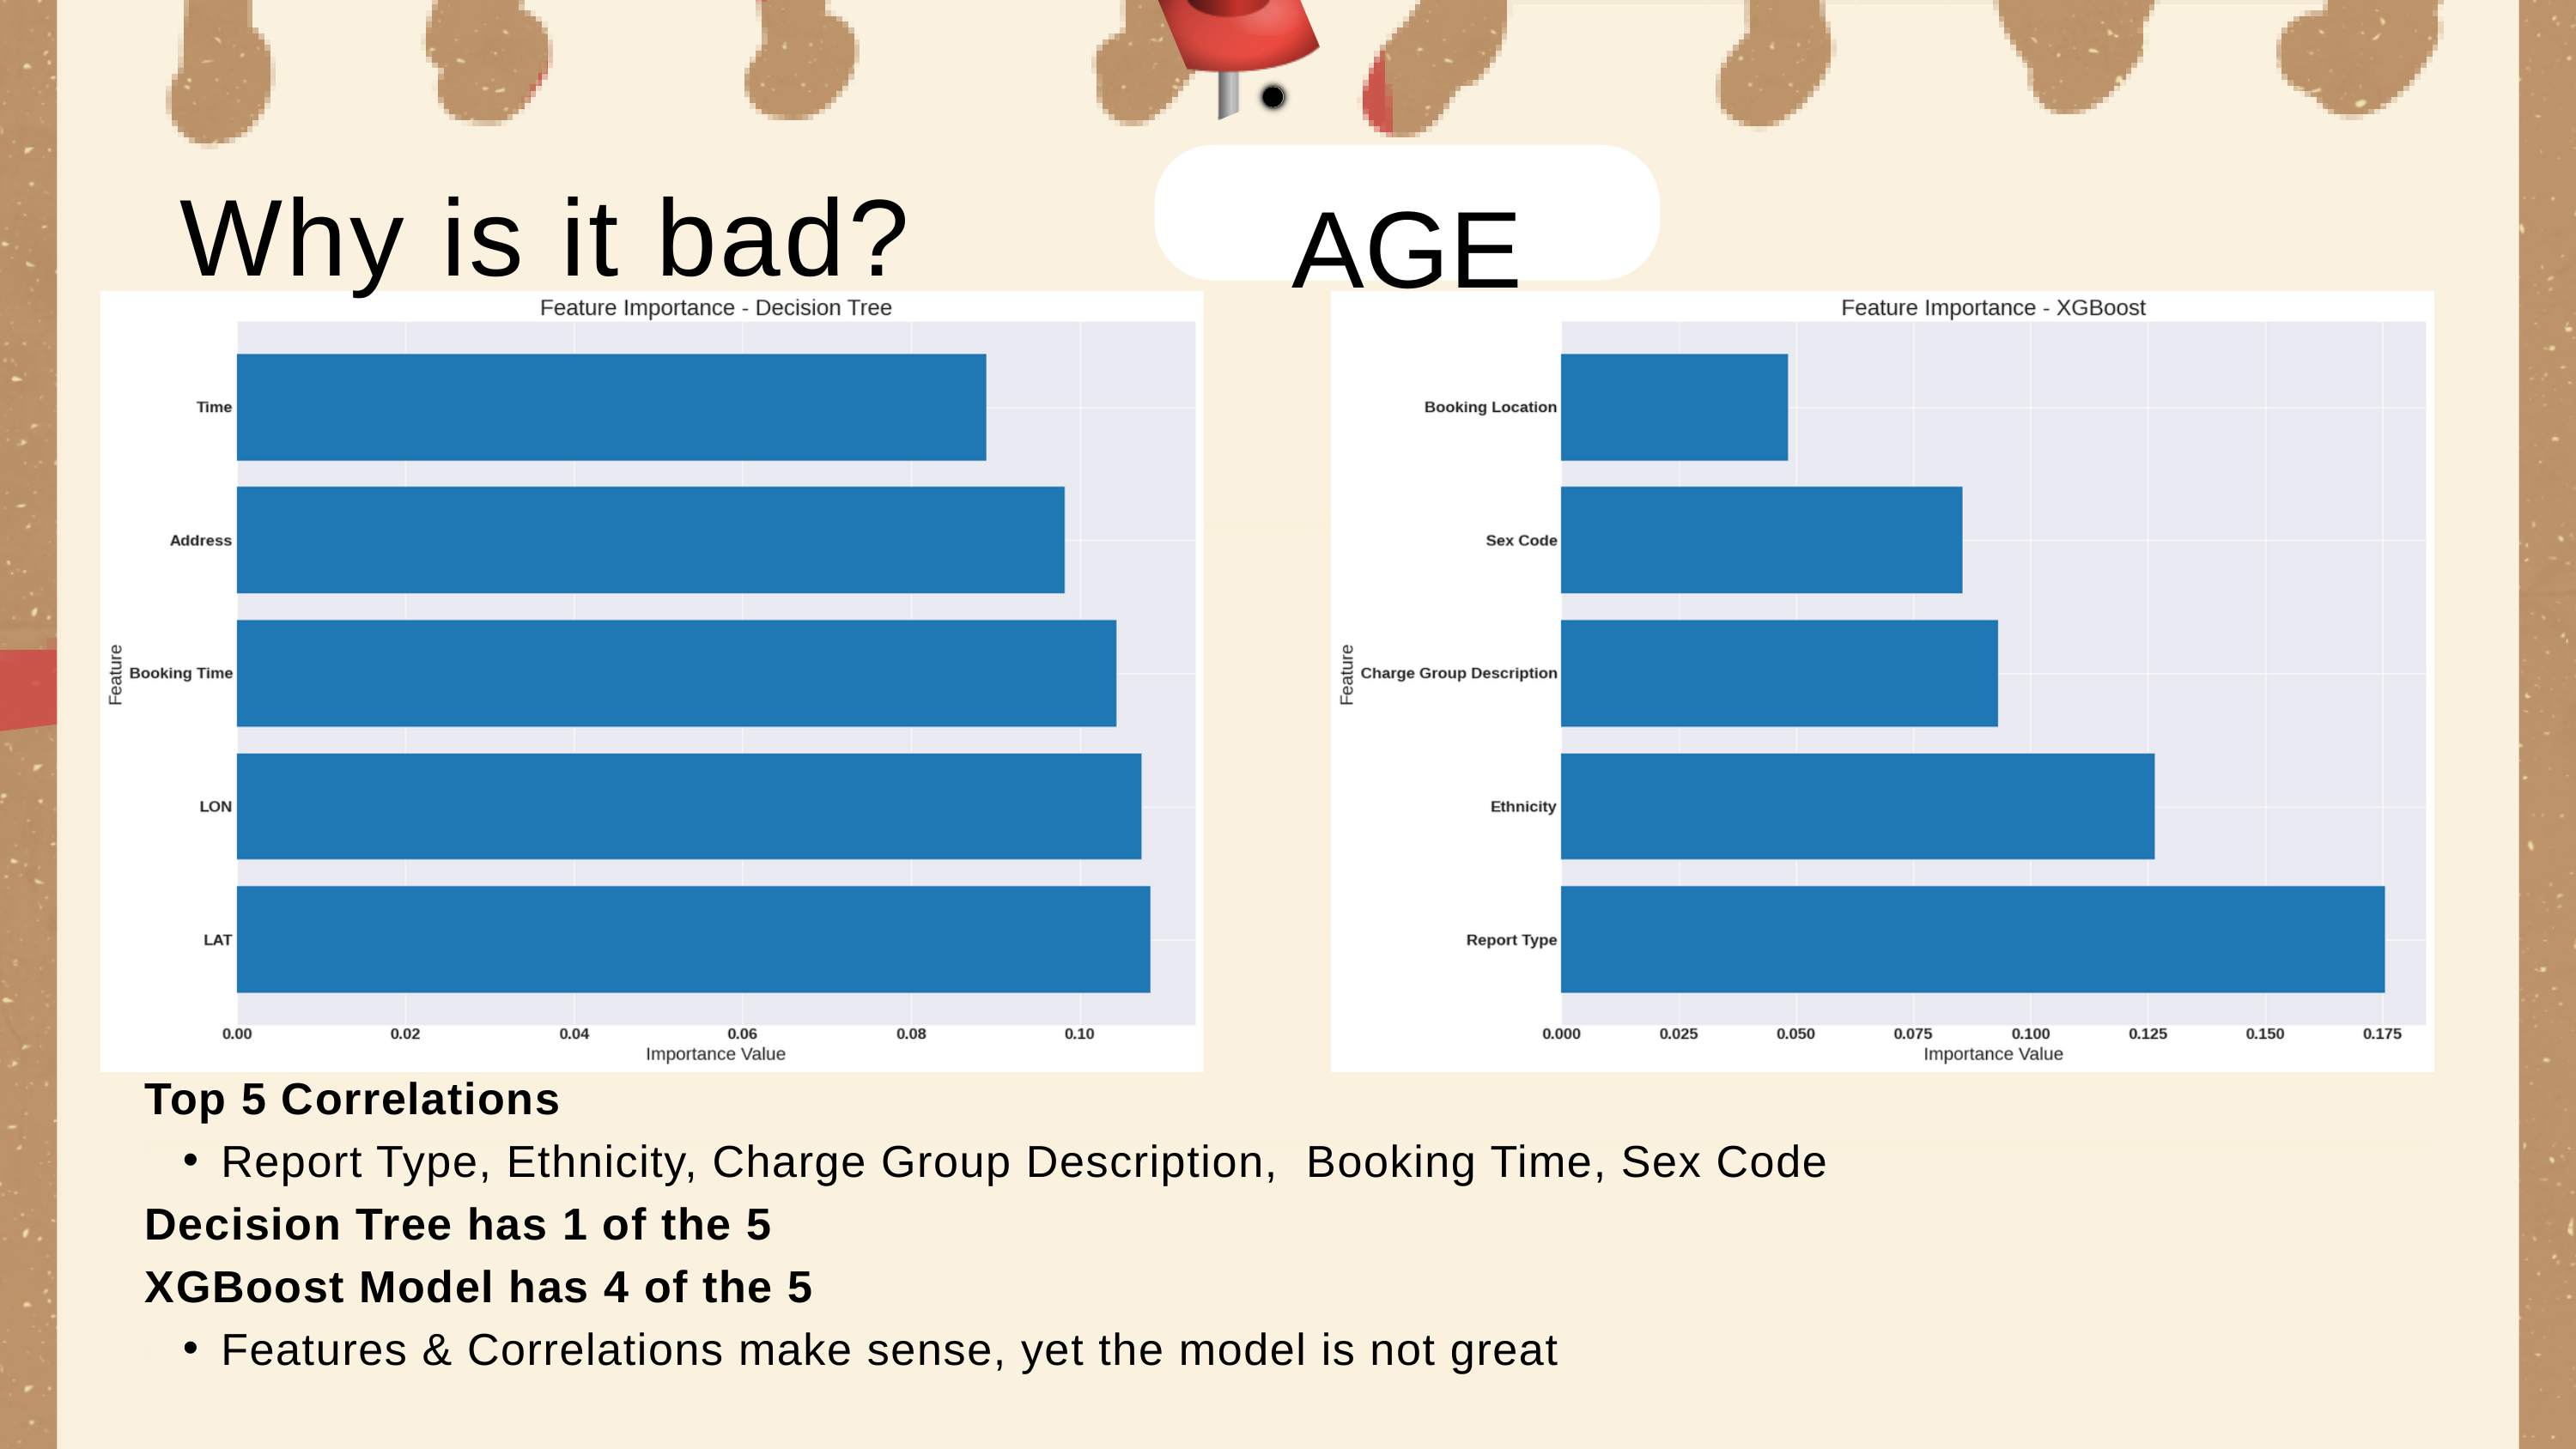

AGE
Why is it bad?

Top 5 Correlations
Report Type, Ethnicity, Charge Group Description,  Booking Time, Sex Code
Decision Tree has 1 of the 5
XGBoost Model has 4 of the 5
Features & Correlations make sense, yet the model is not great